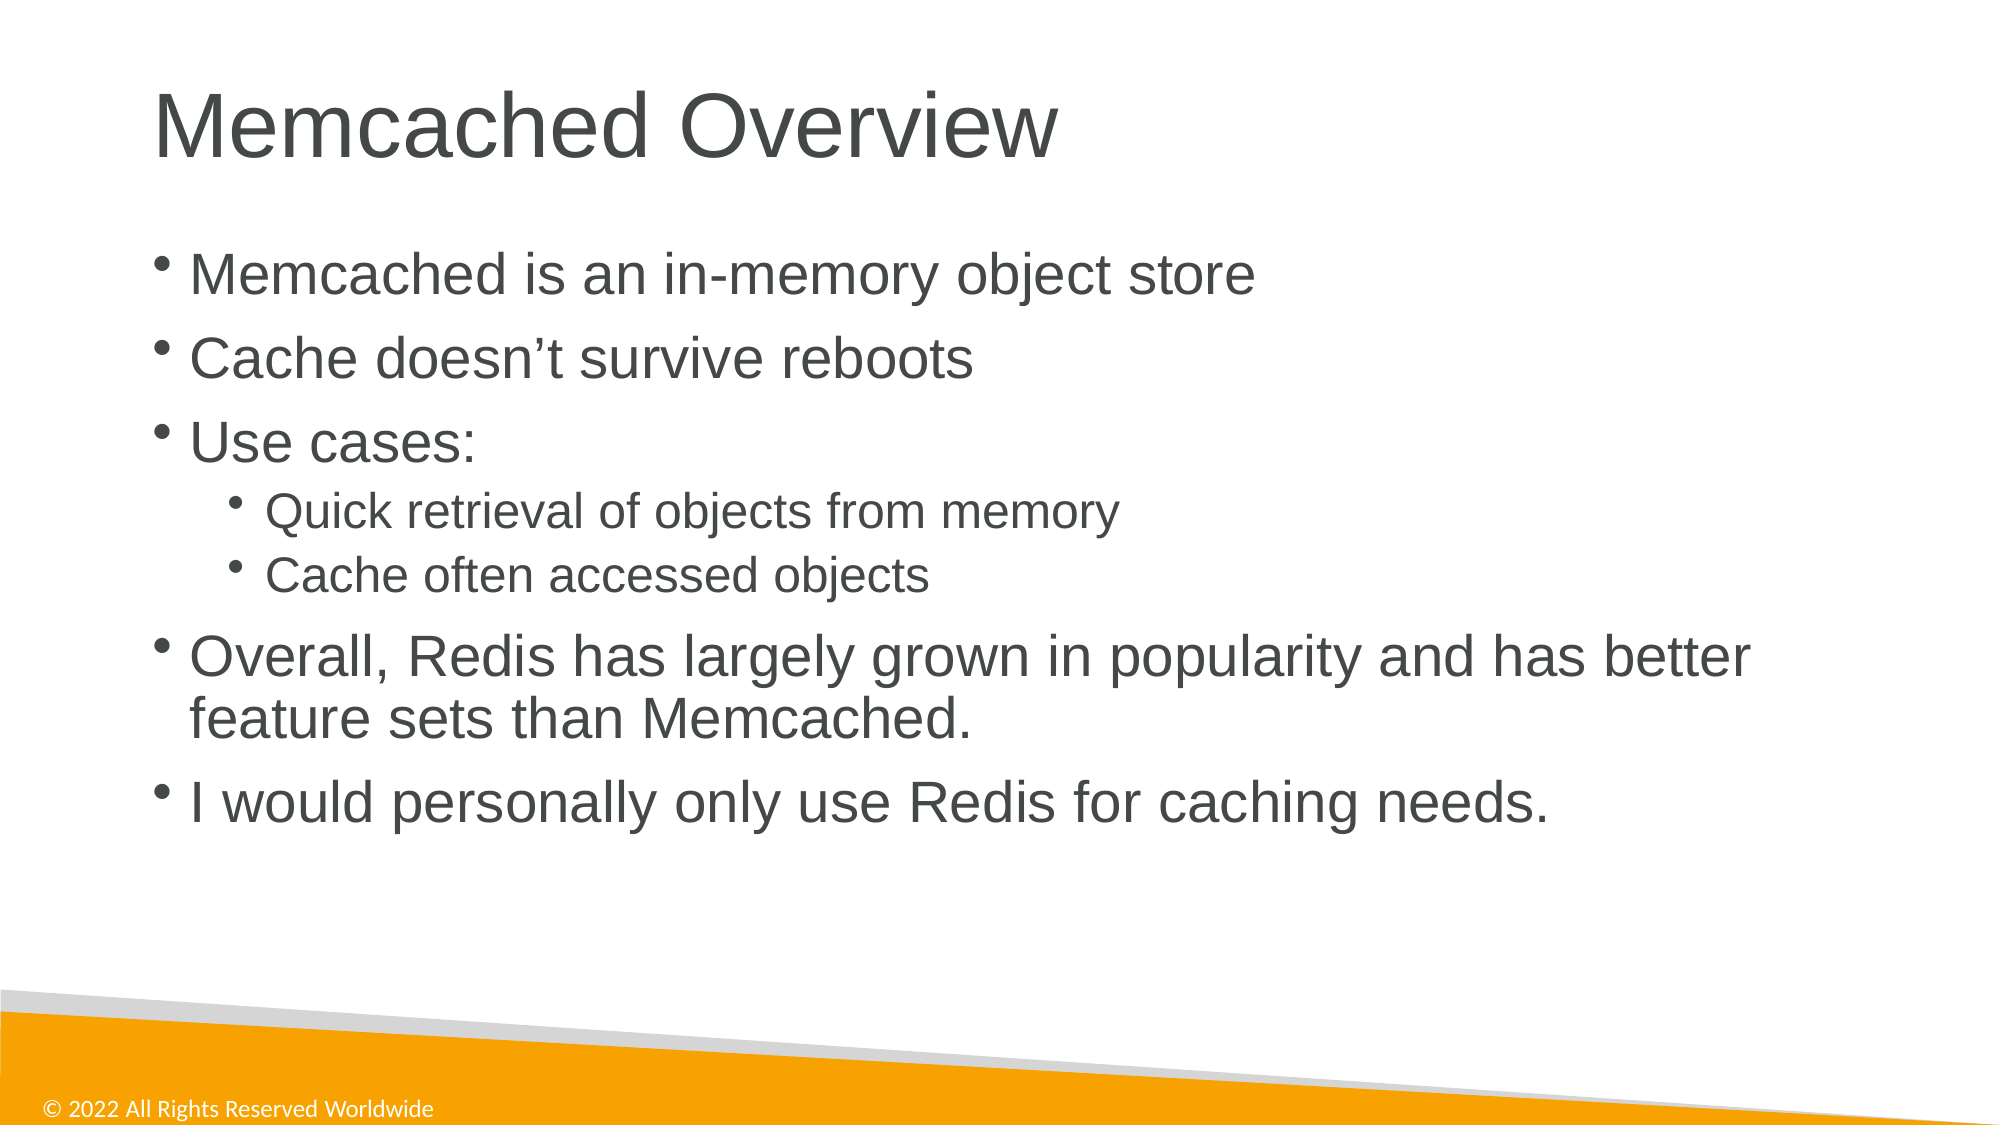

# Memcached Overview
Memcached is an in-memory object store
Cache doesn’t survive reboots
Use cases:
Quick retrieval of objects from memory
Cache often accessed objects
Overall, Redis has largely grown in popularity and has better feature sets than Memcached.
I would personally only use Redis for caching needs.
© 2022 All Rights Reserved Worldwide